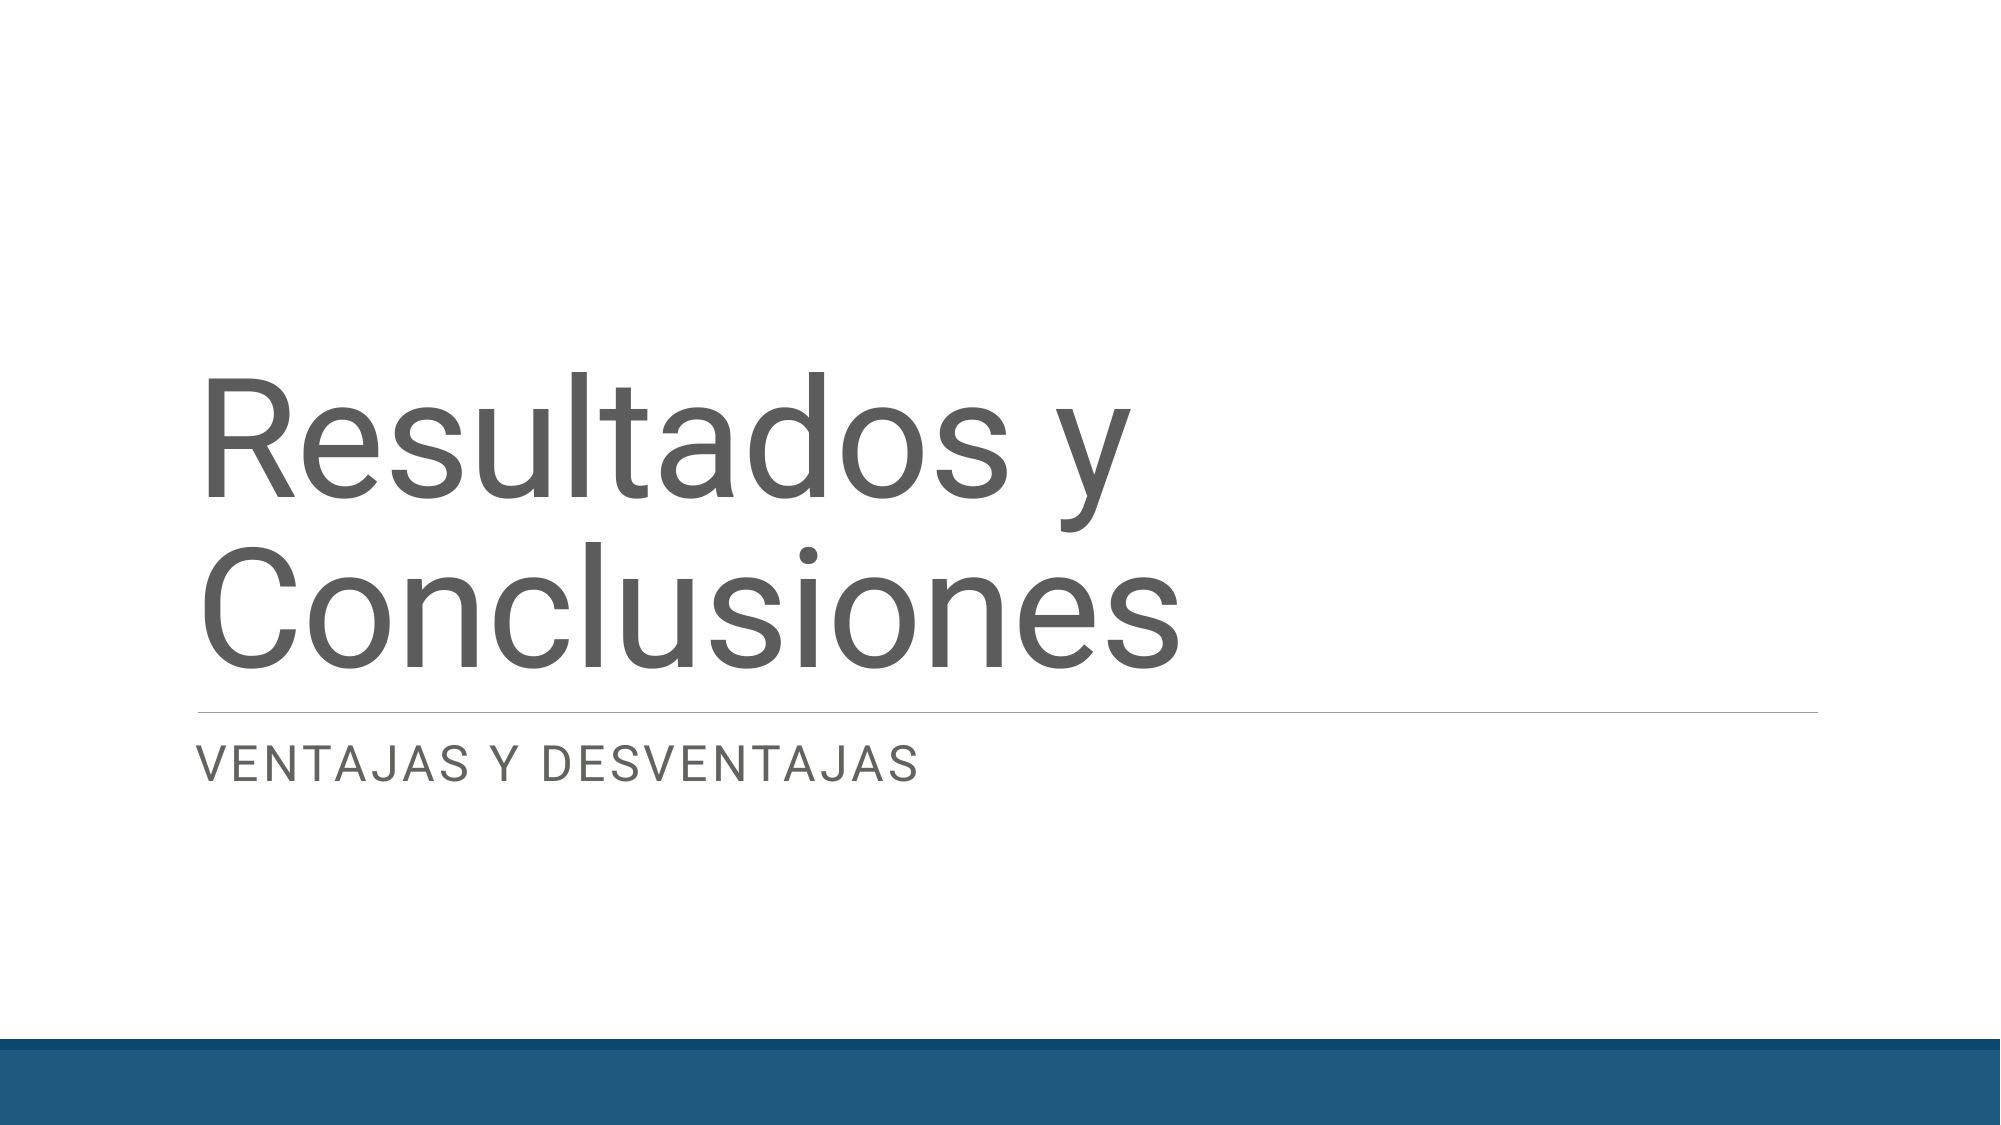

# Resultados y Conclusiones
Ventajas y Desventajas